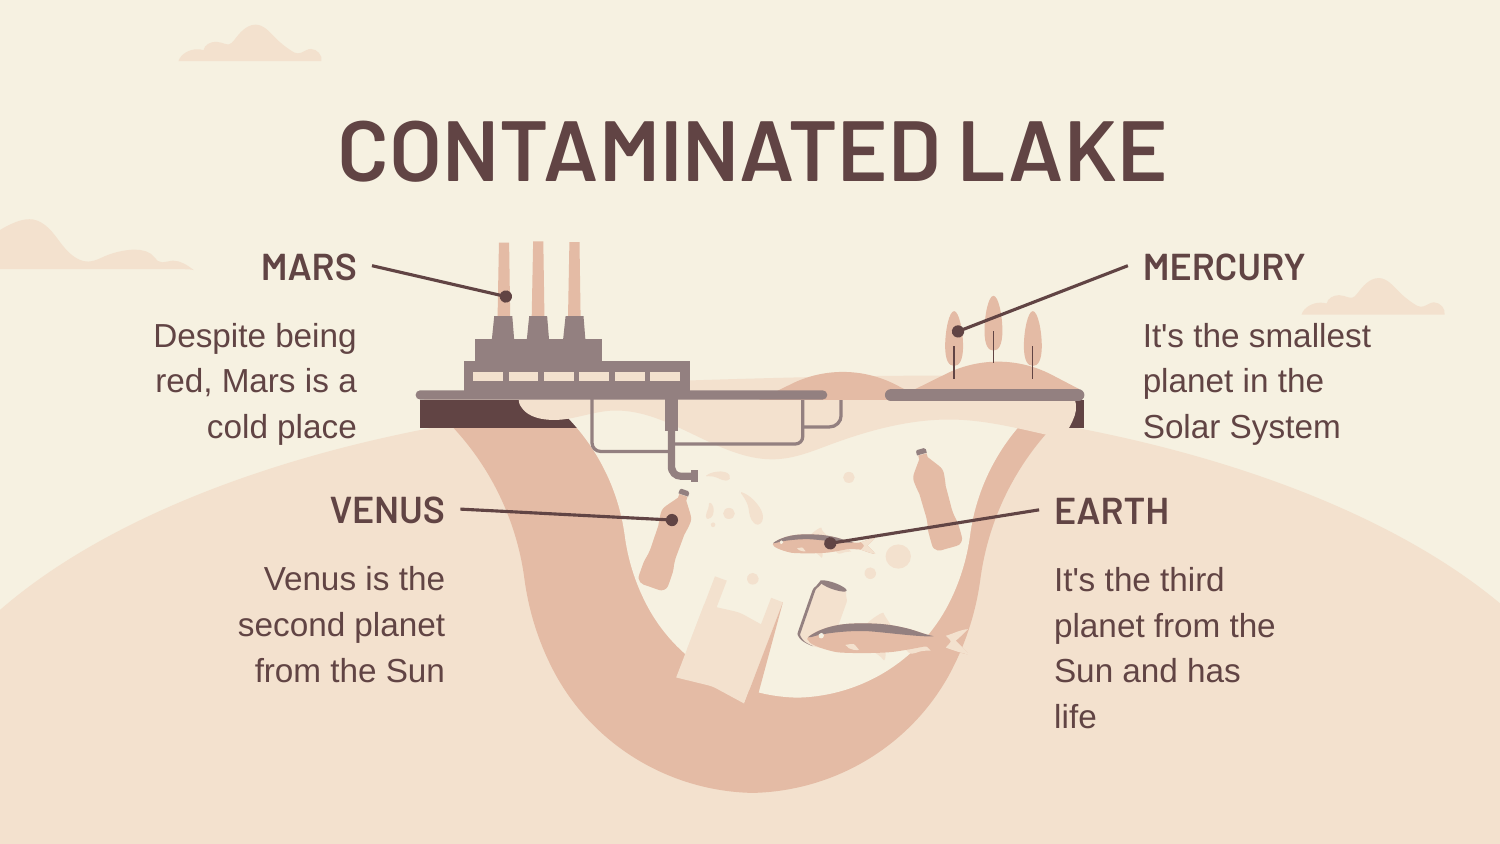

# CONTAMINATED LAKE
MARS
MERCURY

Despite being red, Mars is a cold place
It's the smallest planet in the Solar System
VENUS
EARTH
Venus is the second planet from the Sun
It's the third planet from the Sun and has life